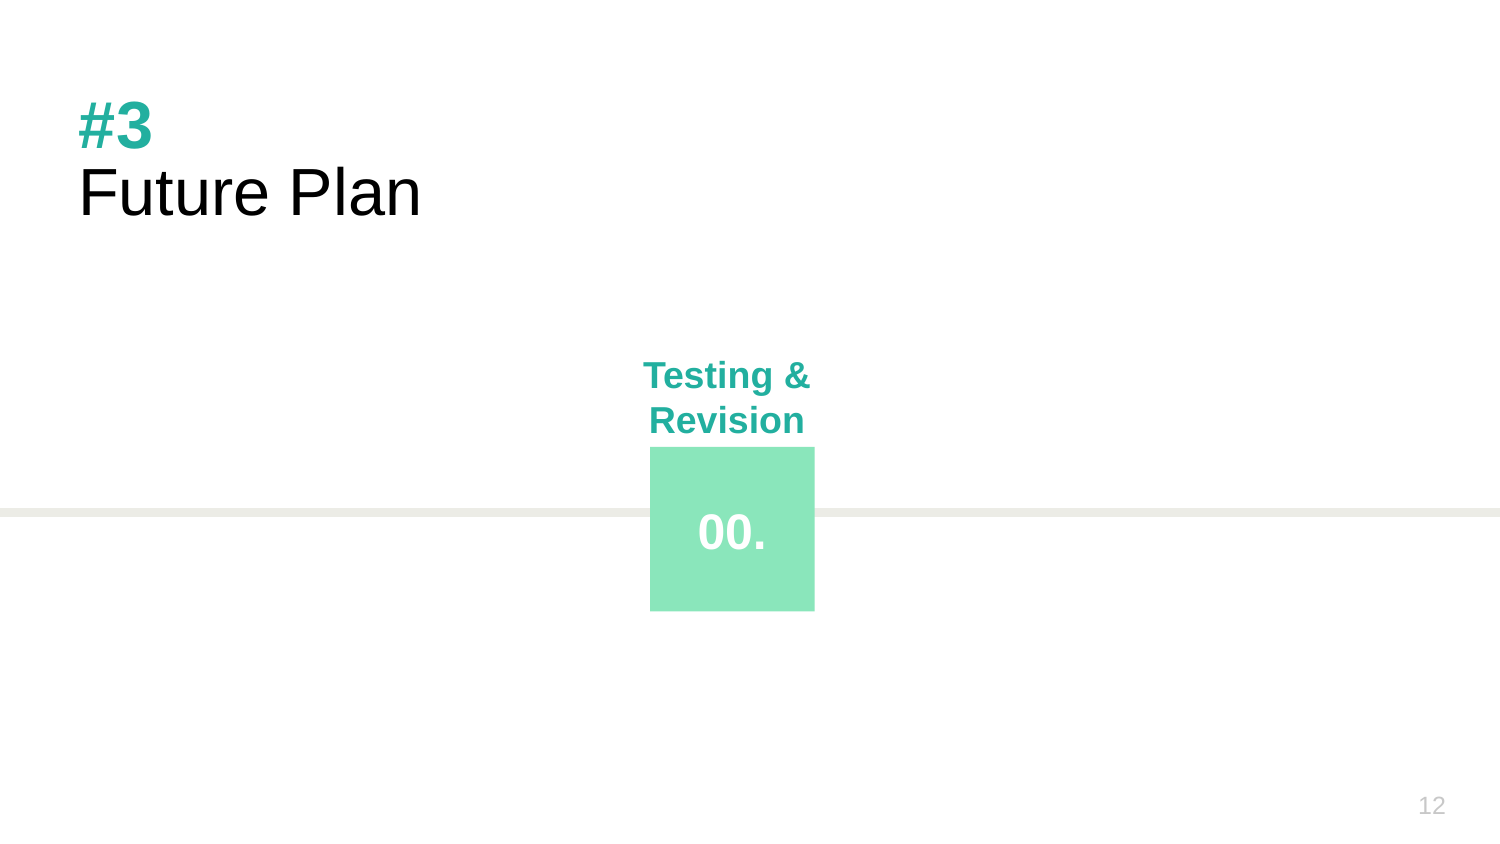

# #3
Future Plan
Testing & Revision
00.
12